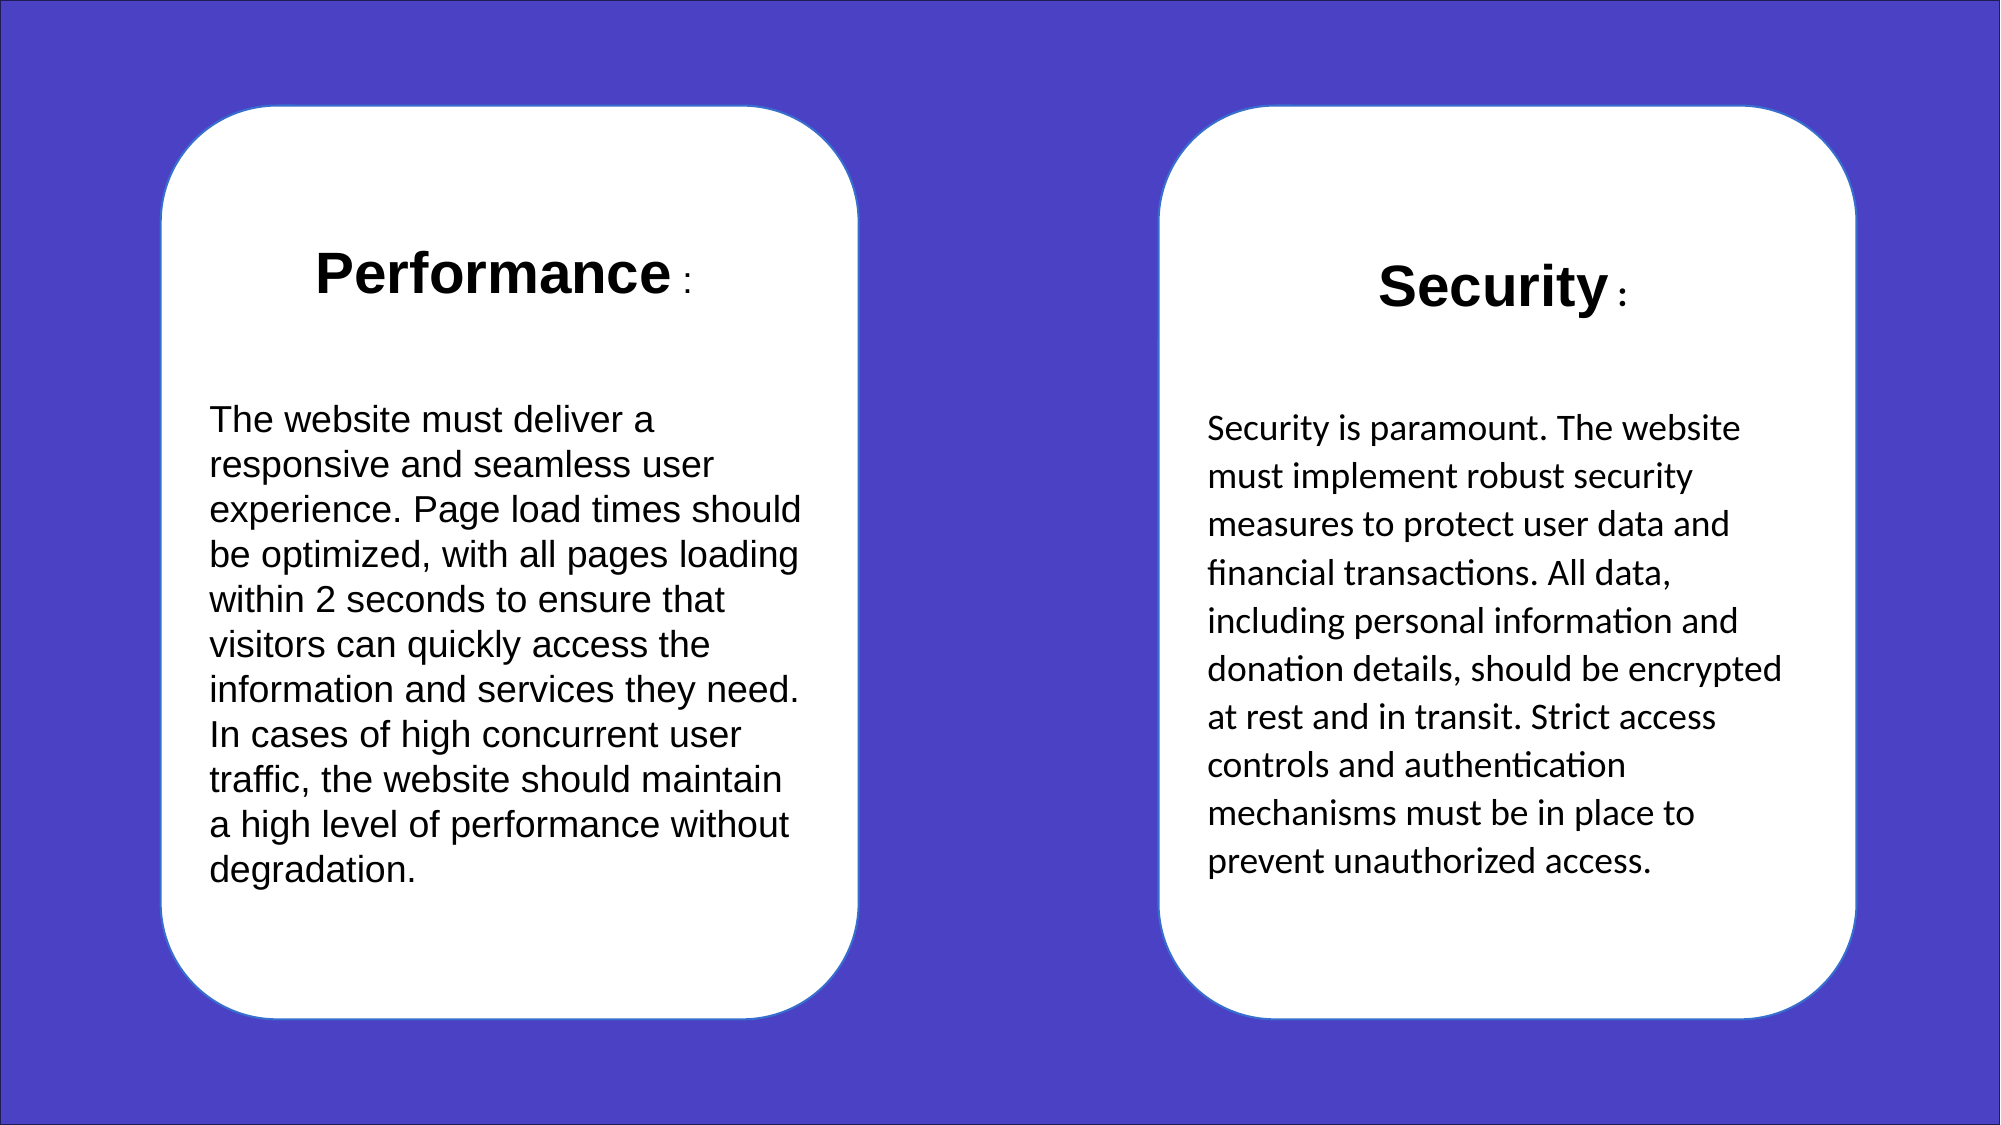

Performance :

The website must deliver a responsive and seamless user experience. Page load times should be optimized, with all pages loading within 2 seconds to ensure that visitors can quickly access the information and services they need. In cases of high concurrent user traffic, the website should maintain a high level of performance without degradation.
Security :

Security is paramount. The website must implement robust security measures to protect user data and financial transactions. All data, including personal information and donation details, should be encrypted at rest and in transit. Strict access controls and authentication mechanisms must be in place to prevent unauthorized access.
20XX
11